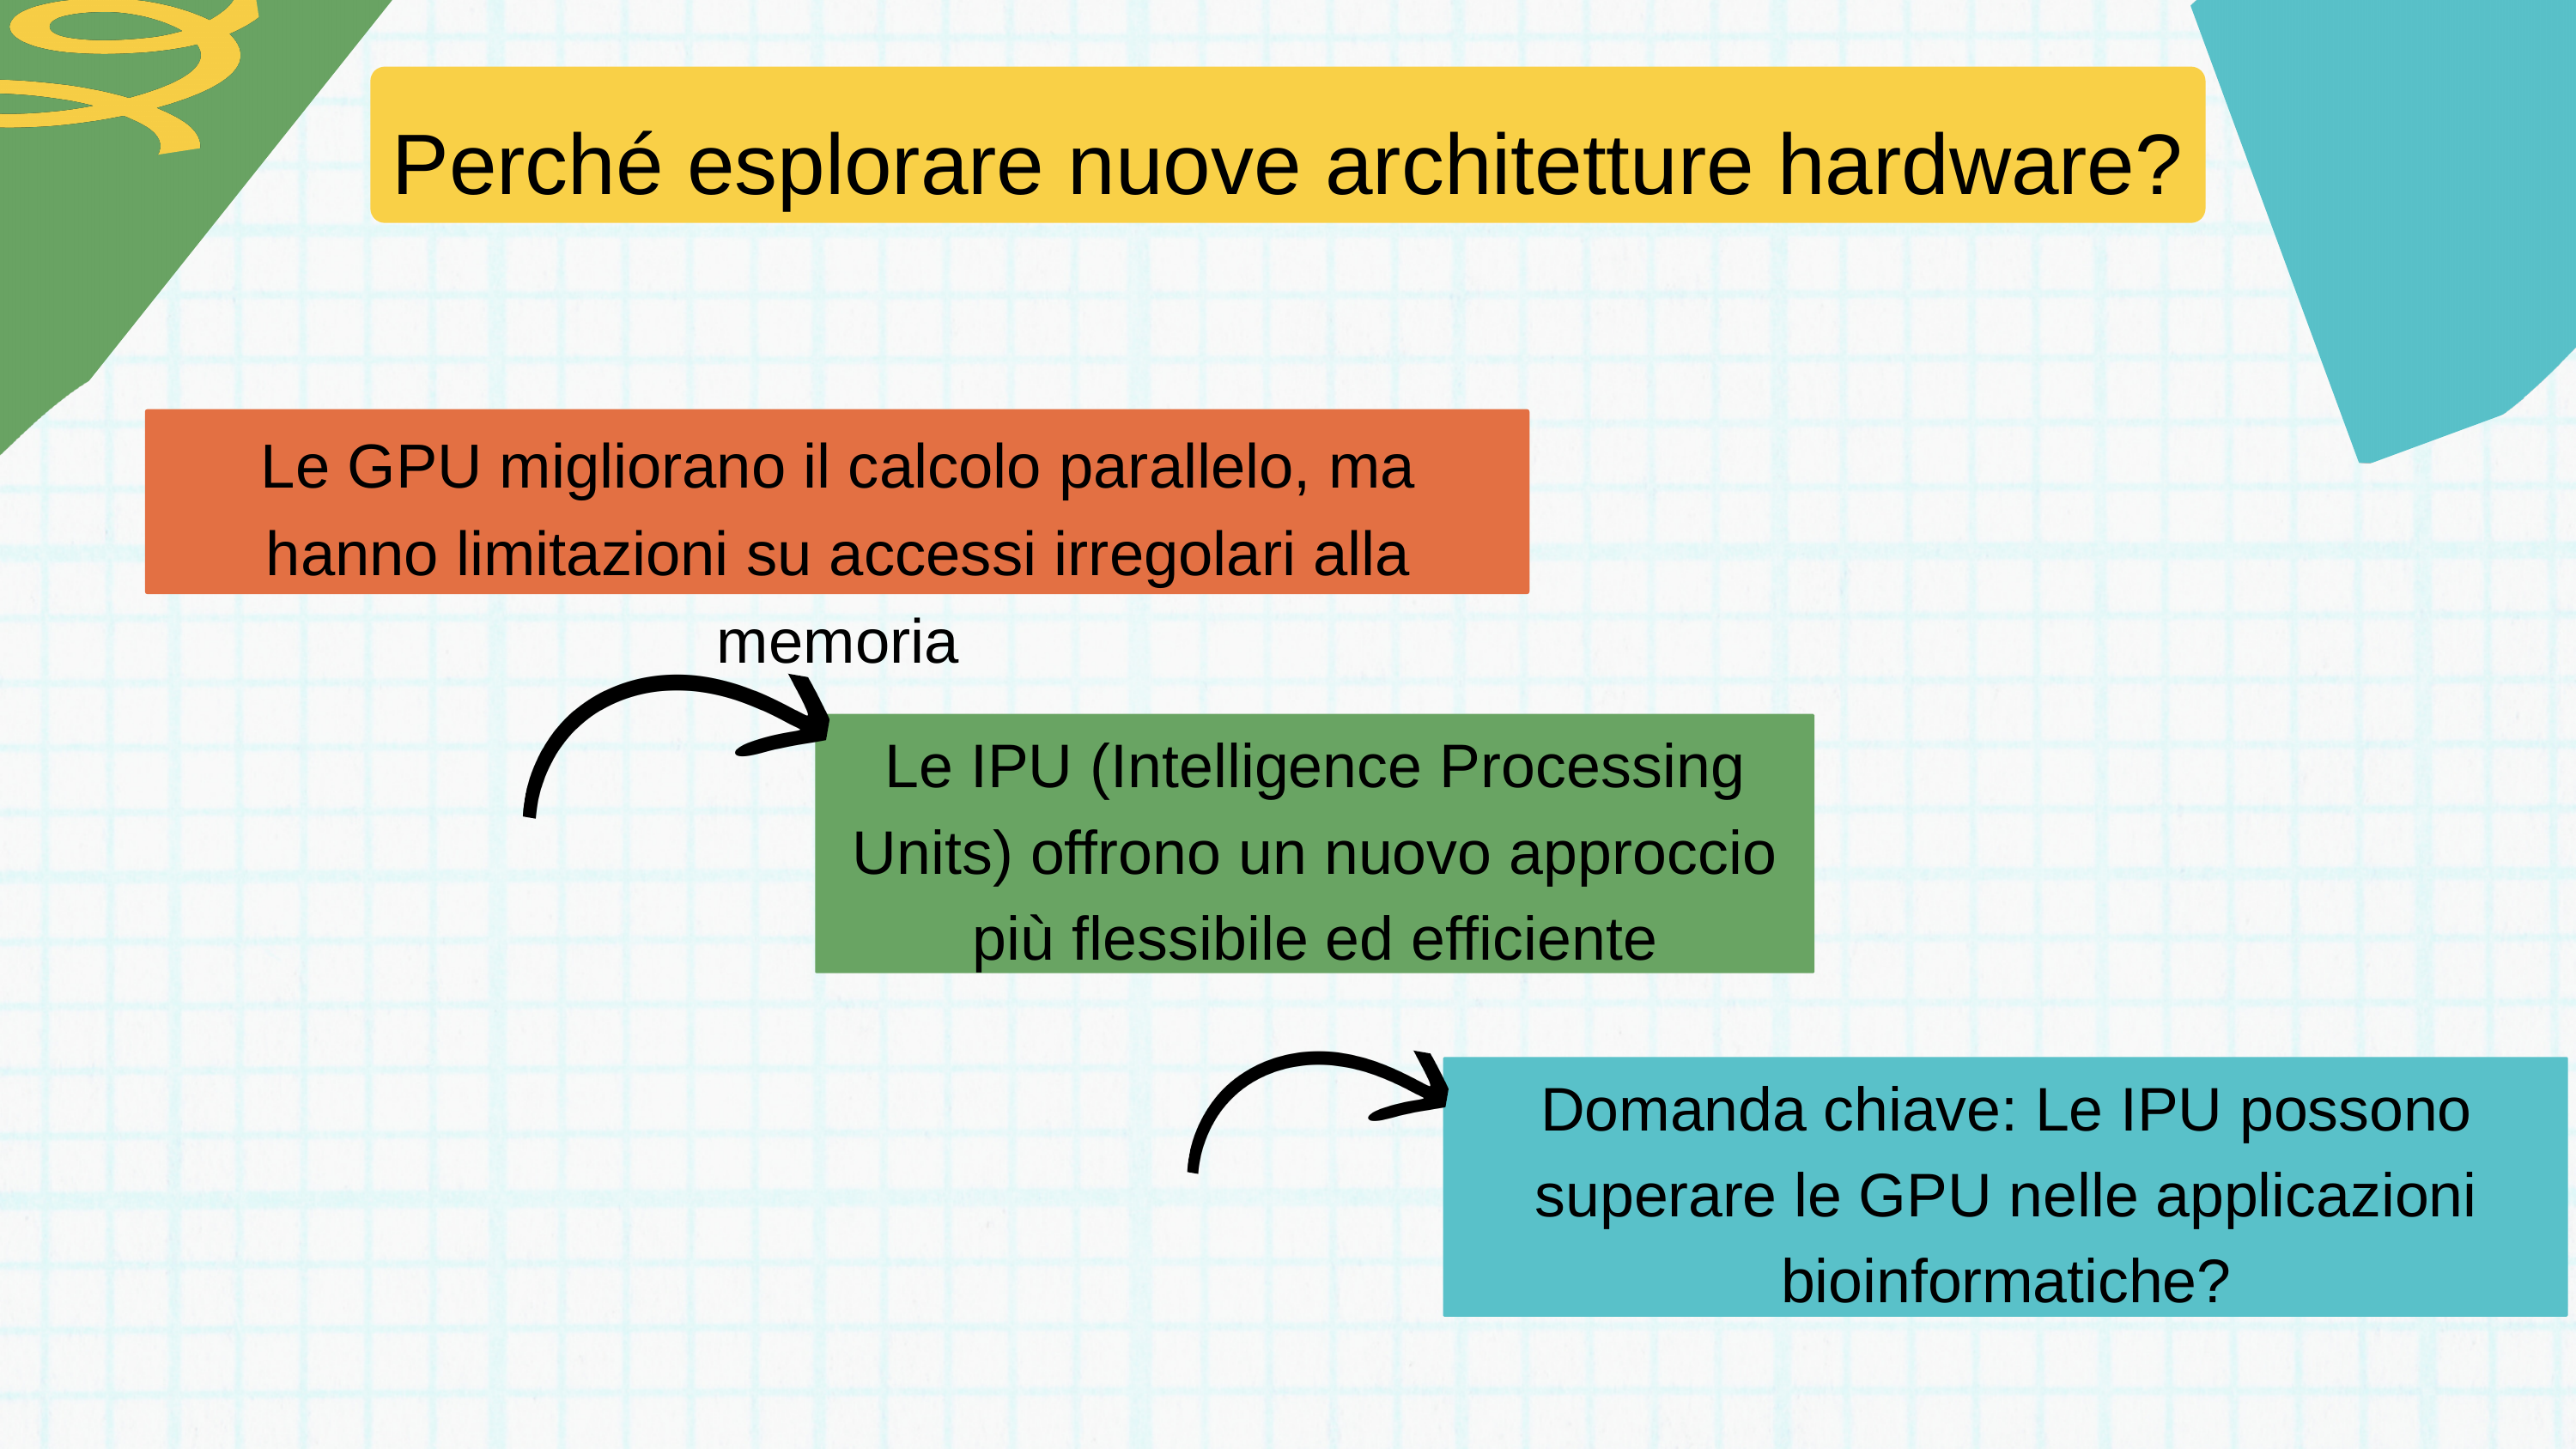

Perché esplorare nuove architetture hardware?

Le GPU migliorano il calcolo parallelo, ma hanno limitazioni su accessi irregolari alla memoria

Le IPU (Intelligence Processing Units) offrono un nuovo approccio più flessibile ed efficiente

Domanda chiave: Le IPU possono superare le GPU nelle applicazioni bioinformatiche?